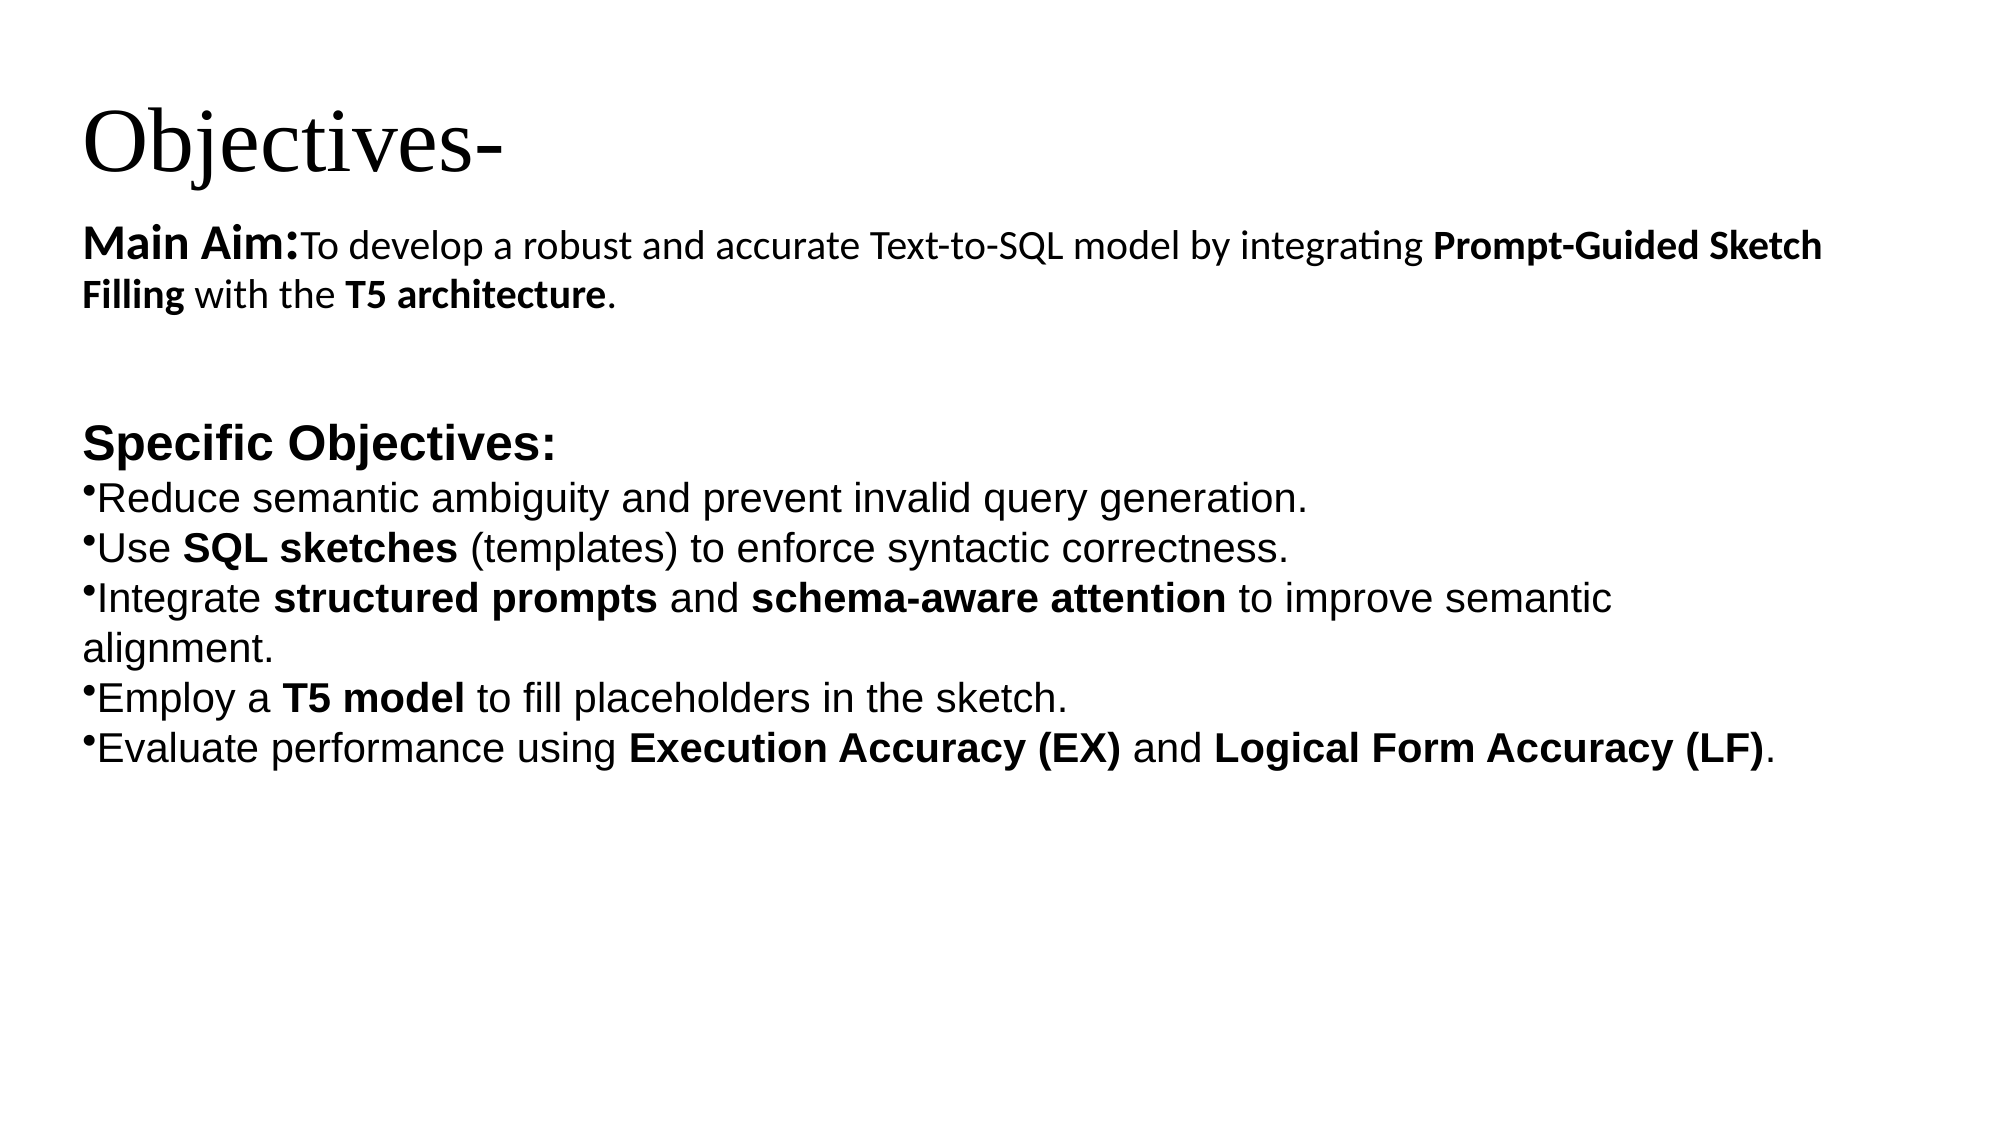

# Objectives-
Main Aim:To develop a robust and accurate Text-to-SQL model by integrating Prompt-Guided Sketch Filling with the T5 architecture.

Specific Objectives:
Reduce semantic ambiguity and prevent invalid query generation.
Use SQL sketches (templates) to enforce syntactic correctness.
Integrate structured prompts and schema-aware attention to improve semantic alignment.
Employ a T5 model to fill placeholders in the sketch.
Evaluate performance using Execution Accuracy (EX) and Logical Form Accuracy (LF).